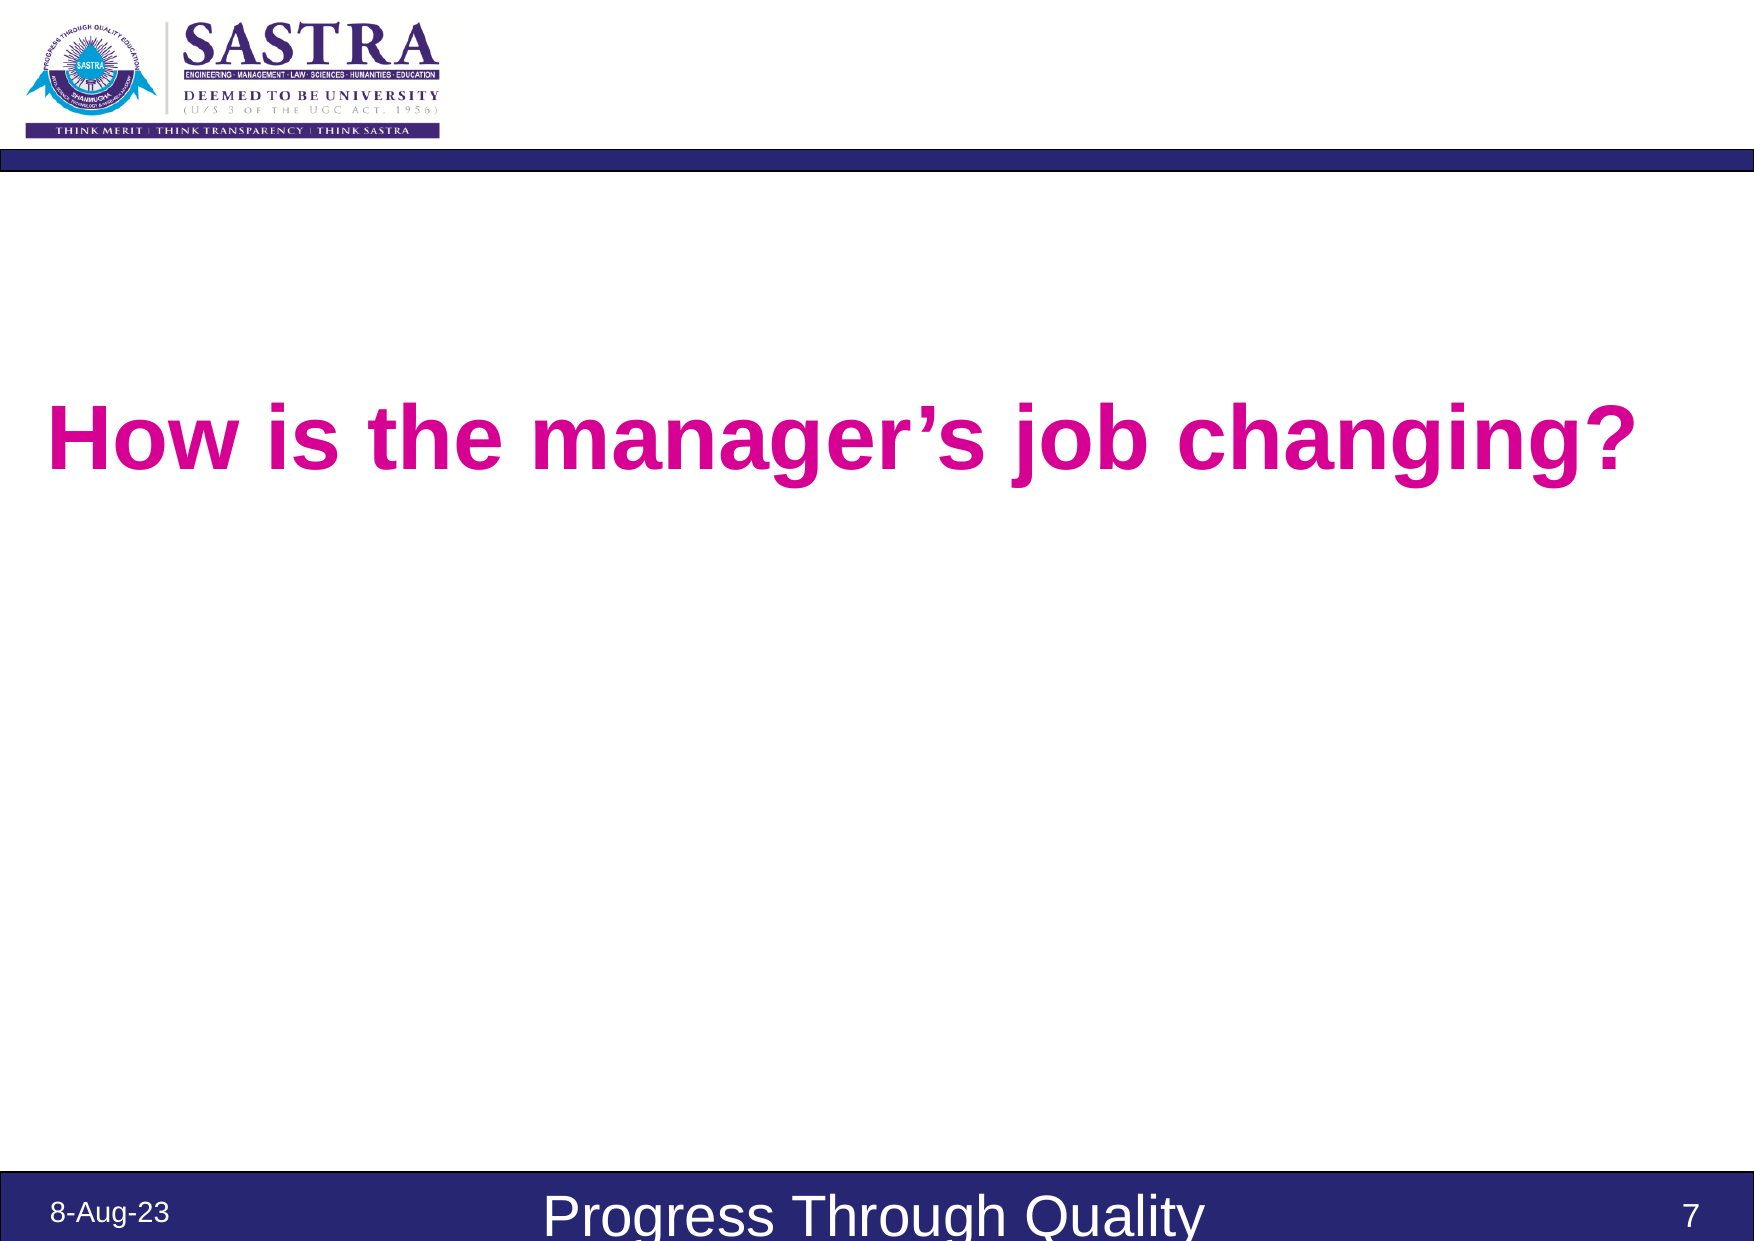

How is the manager’s job changing?
8-Aug-23
7